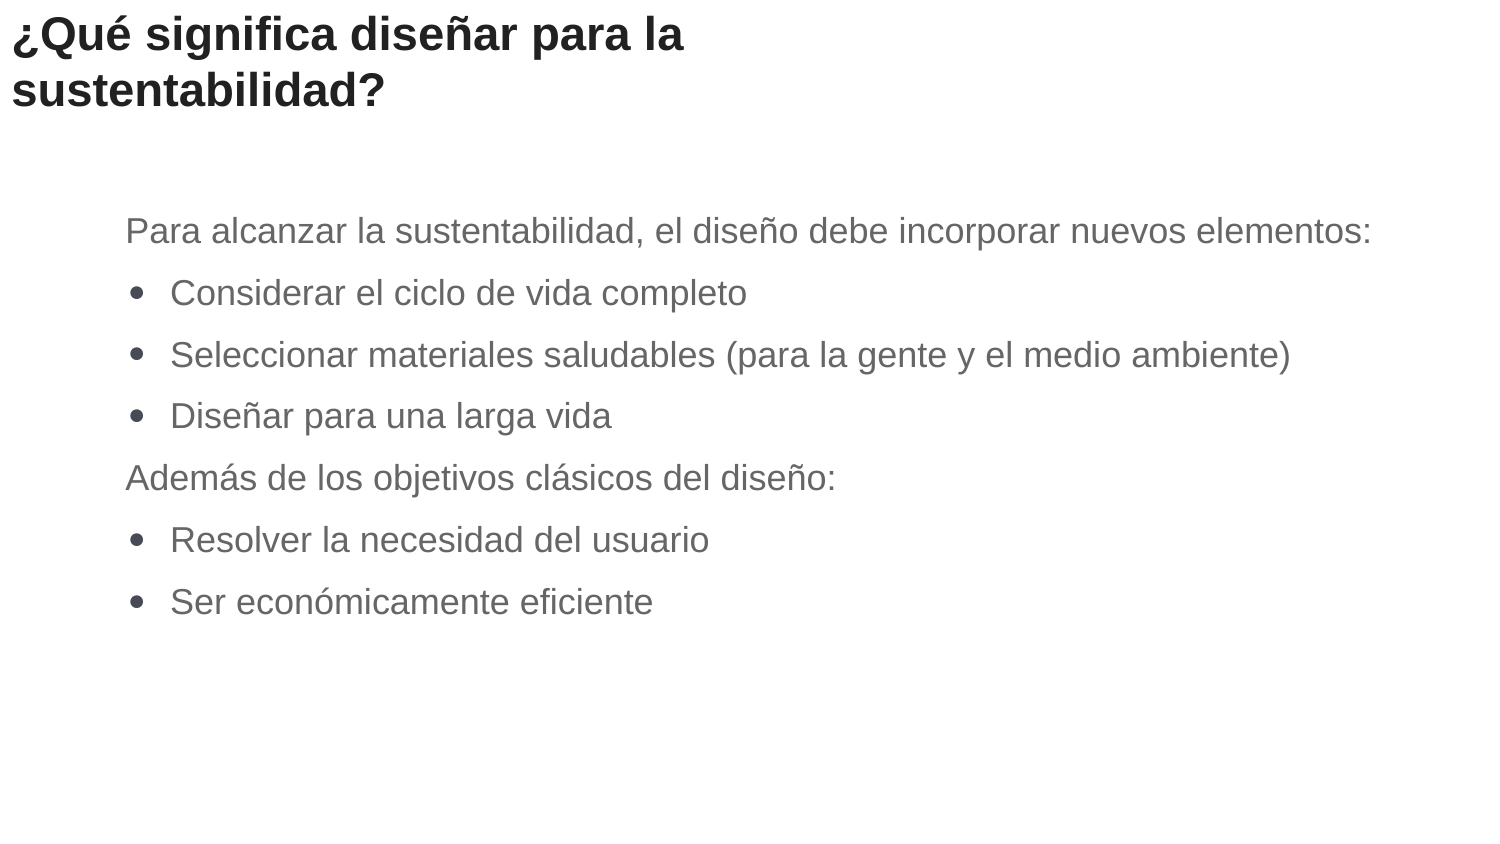

# ¿Qué significa diseñar para la sustentabilidad?
Para alcanzar la sustentabilidad, el diseño debe incorporar nuevos elementos:
Considerar el ciclo de vida completo
Seleccionar materiales saludables (para la gente y el medio ambiente)
Diseñar para una larga vida
Además de los objetivos clásicos del diseño:
Resolver la necesidad del usuario
Ser económicamente eficiente